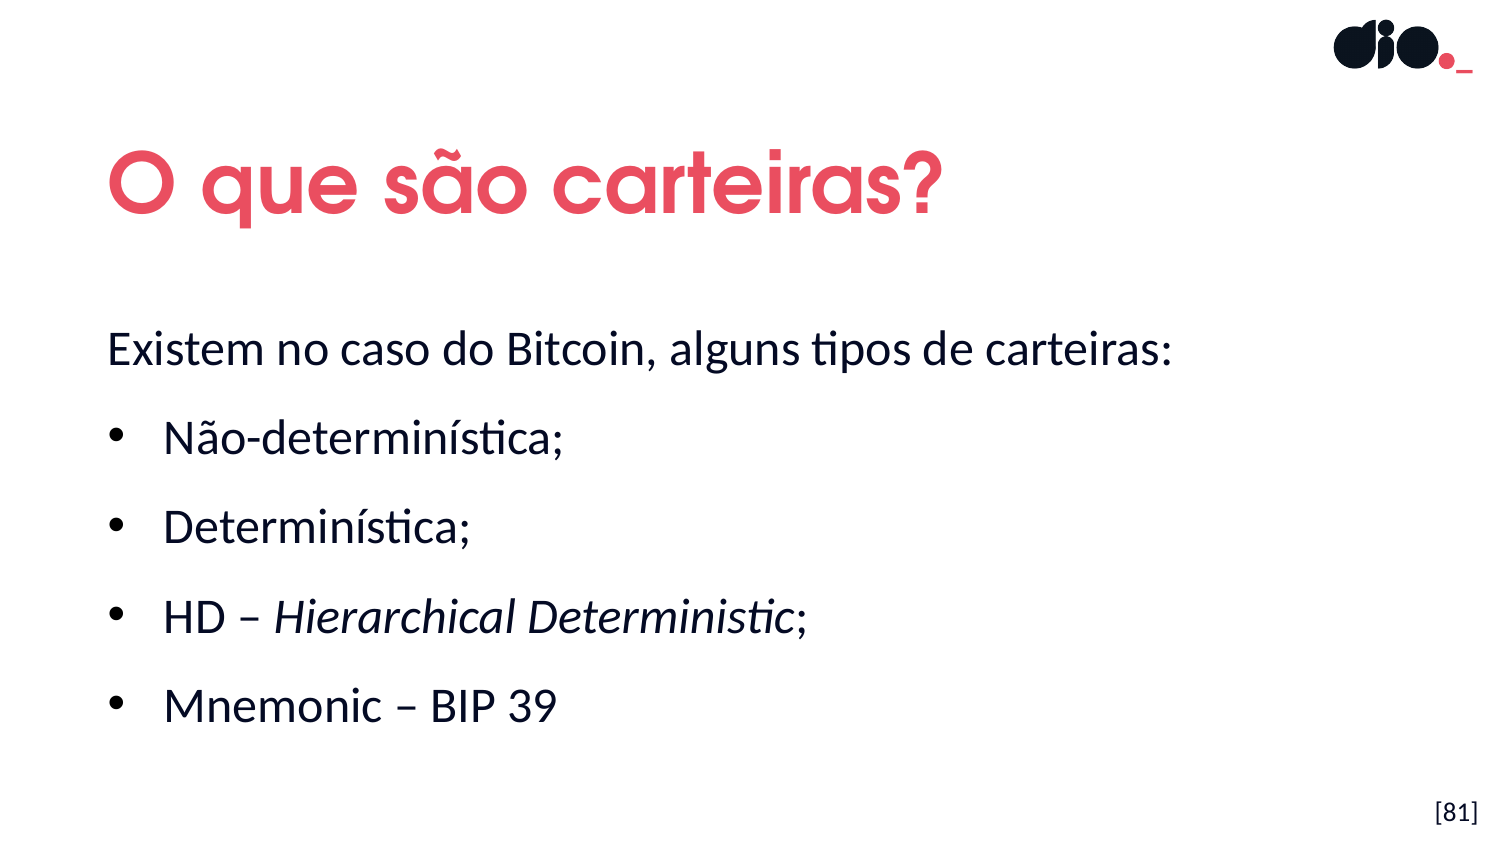

O que são carteiras?
Existem no caso do Bitcoin, alguns tipos de carteiras:
Não-determinística;
Determinística;
HD – Hierarchical Deterministic;
Mnemonic – BIP 39
[81]